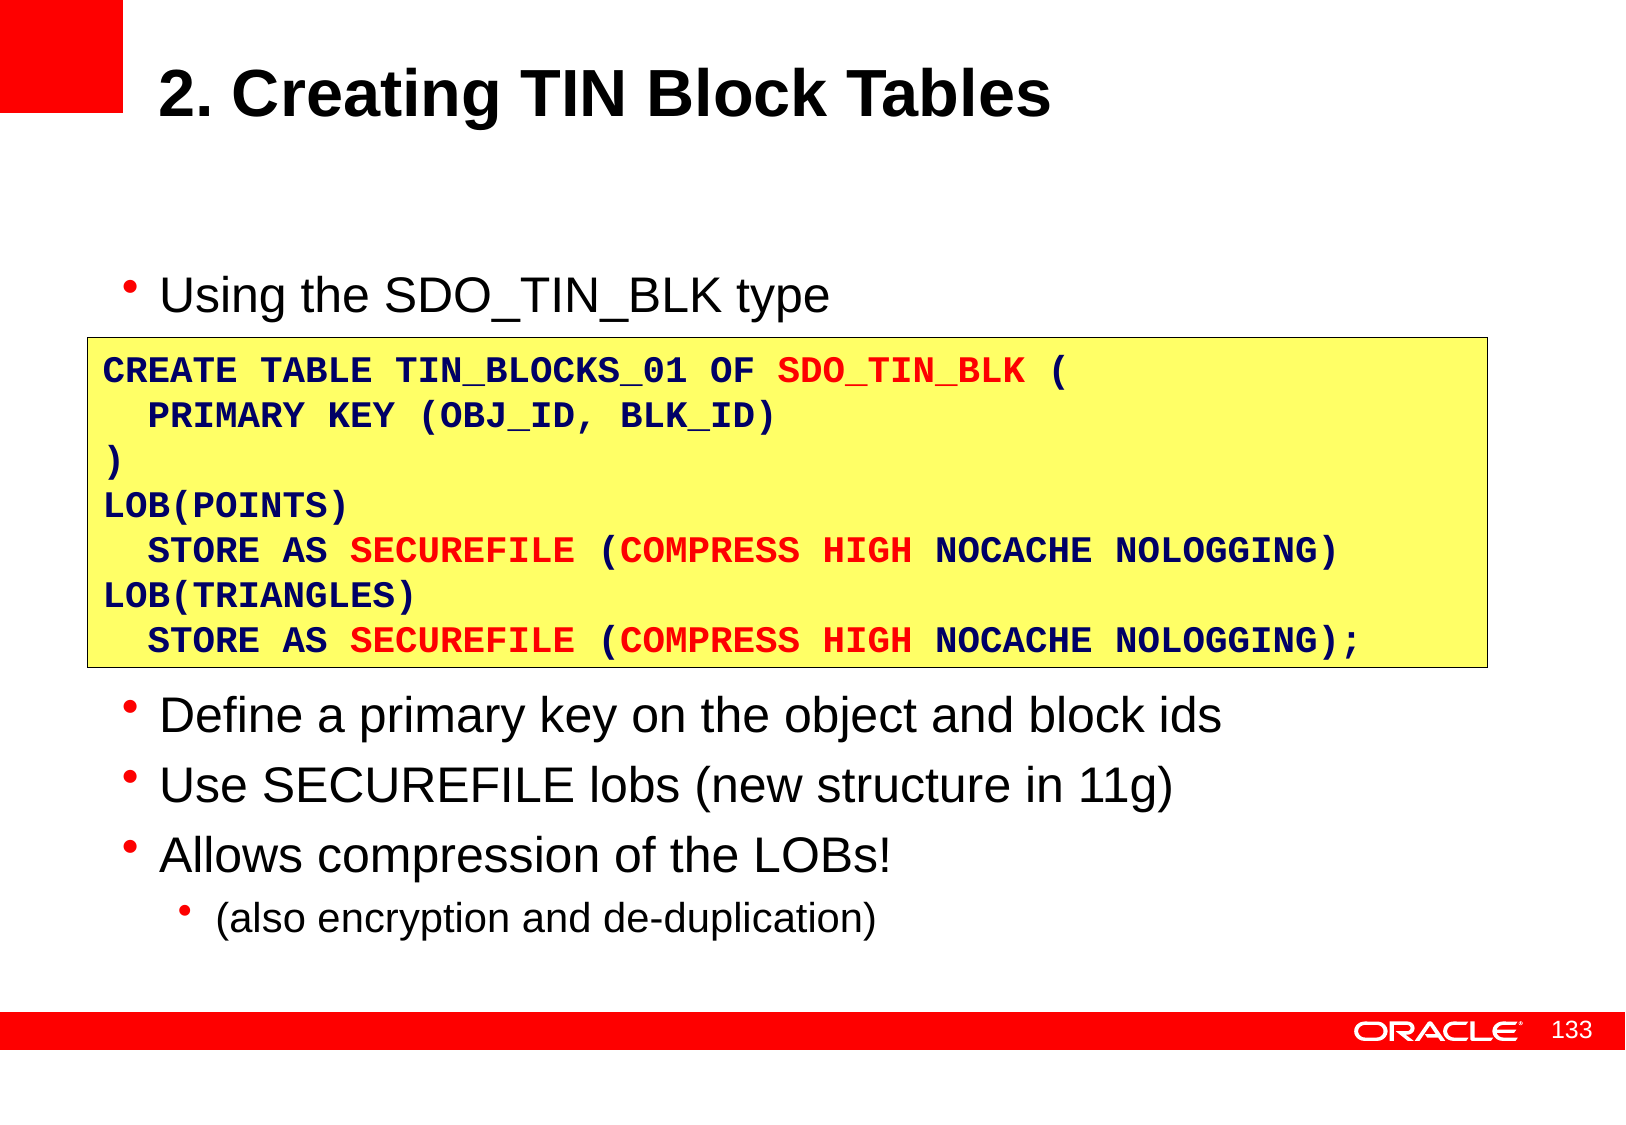

# 2. Creating TIN Block Tables
Using the SDO_TIN_BLK type

Define a primary key on the object and block ids
Use SECUREFILE lobs (new structure in 11g)
Allows compression of the LOBs!
(also encryption and de-duplication)

CREATE TABLE TIN_BLOCKS_01 OF SDO_TIN_BLK (
  PRIMARY KEY (OBJ_ID, BLK_ID)
)
LOB(POINTS)
  STORE AS SECUREFILE (COMPRESS HIGH NOCACHE NOLOGGING)
LOB(TRIANGLES)
  STORE AS SECUREFILE (COMPRESS HIGH NOCACHE NOLOGGING);